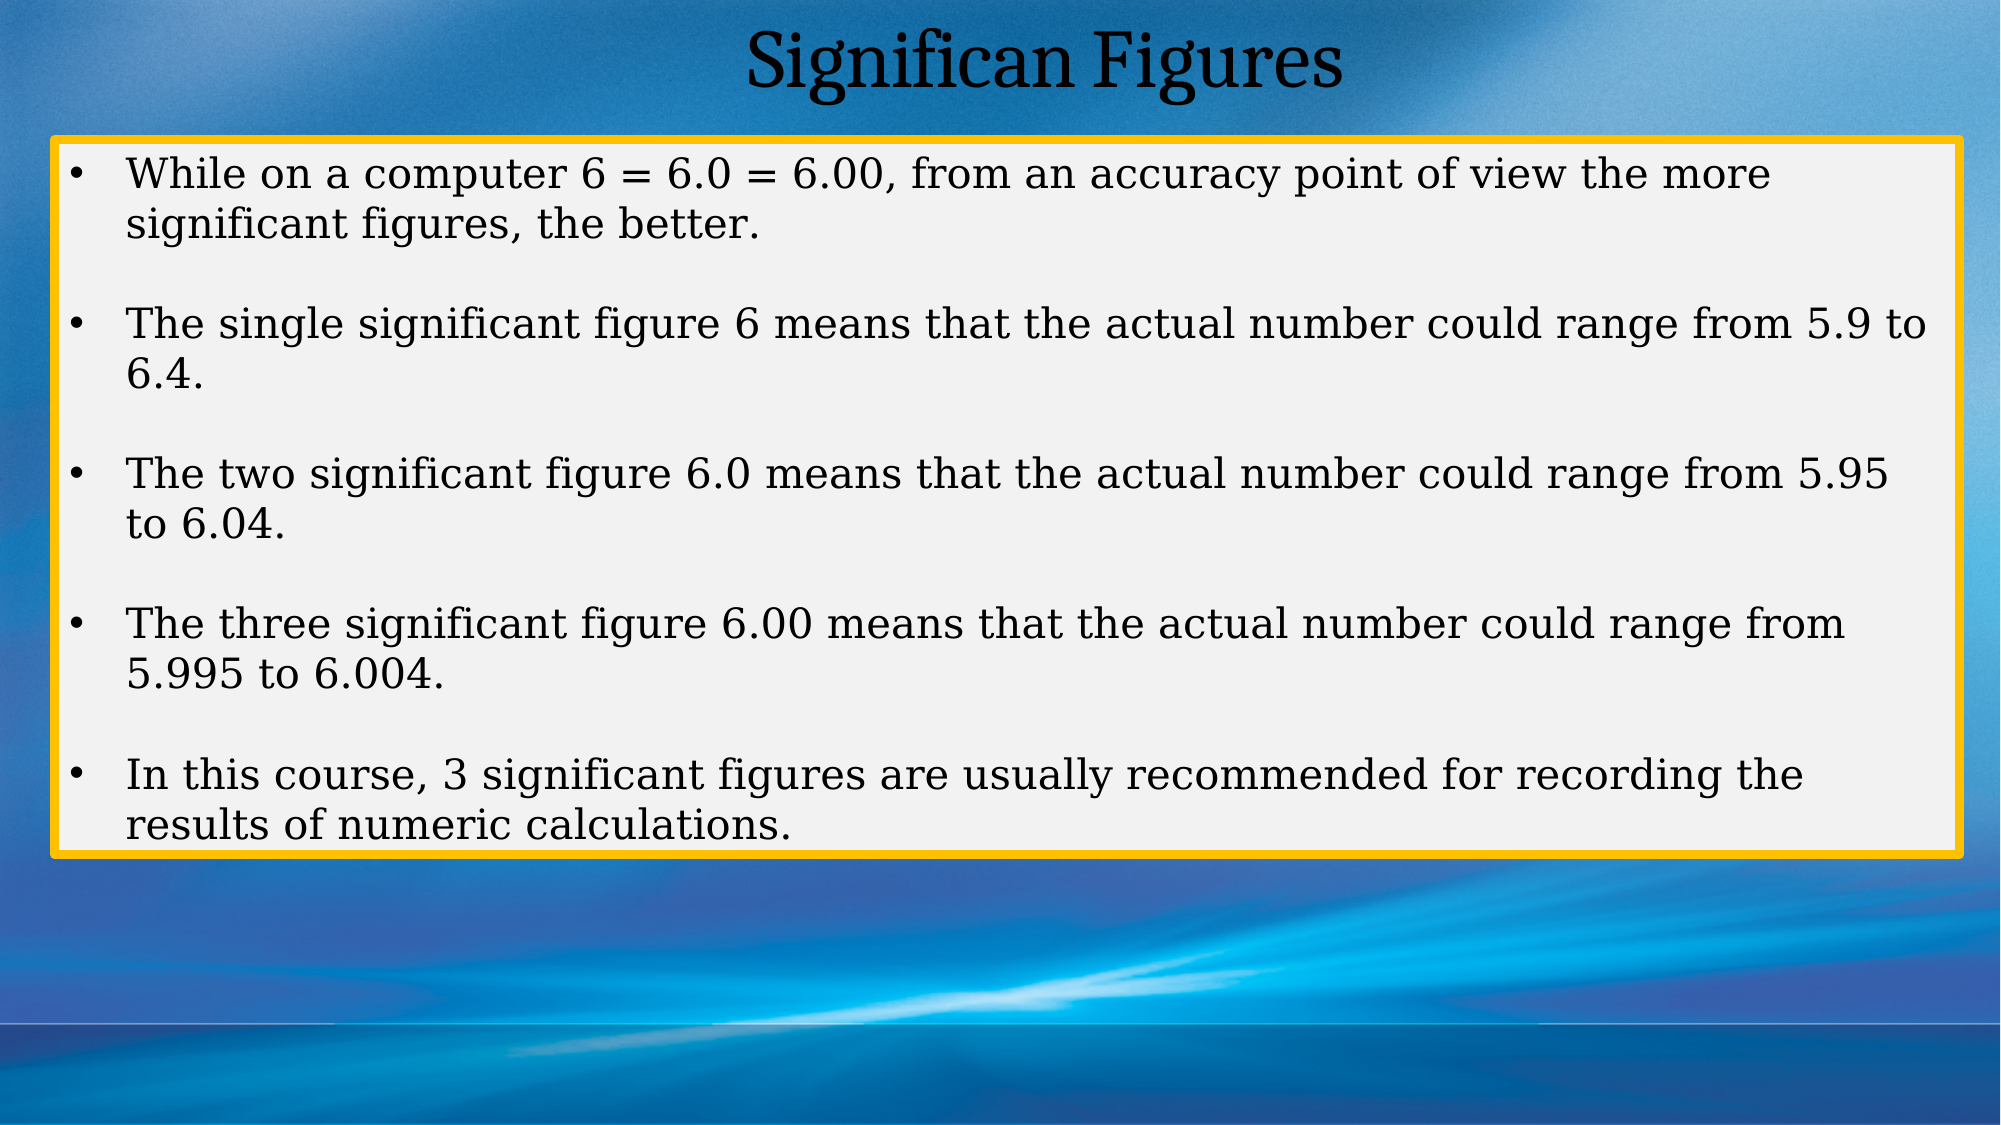

# Significan Figures
While on a computer 6 = 6.0 = 6.00, from an accuracy point of view the more significant figures, the better.

The single significant figure 6 means that the actual number could range from 5.9 to 6.4.

The two significant figure 6.0 means that the actual number could range from 5.95 to 6.04.

The three significant figure 6.00 means that the actual number could range from 5.995 to 6.004.

In this course, 3 significant figures are usually recommended for recording the results of numeric calculations.